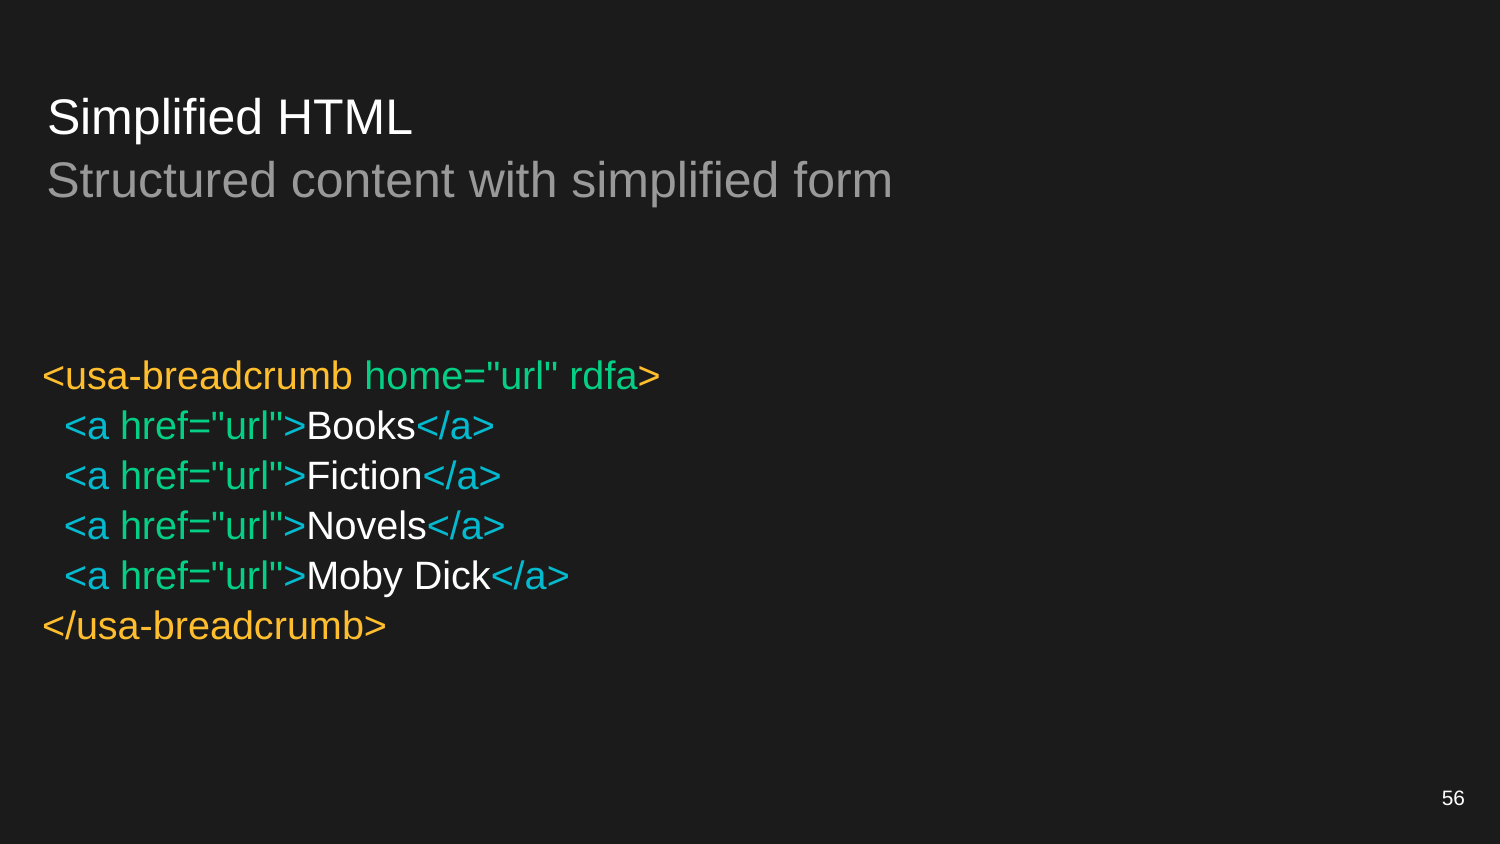

# Simplified HTML
Structured content with simplified form
<usa-breadcrumb home="url" rdfa>
  <a href="url">Books</a>
  <a href="url">Fiction</a>
  <a href="url">Novels</a>
  <a href="url">Moby Dick</a>
</usa-breadcrumb>
56